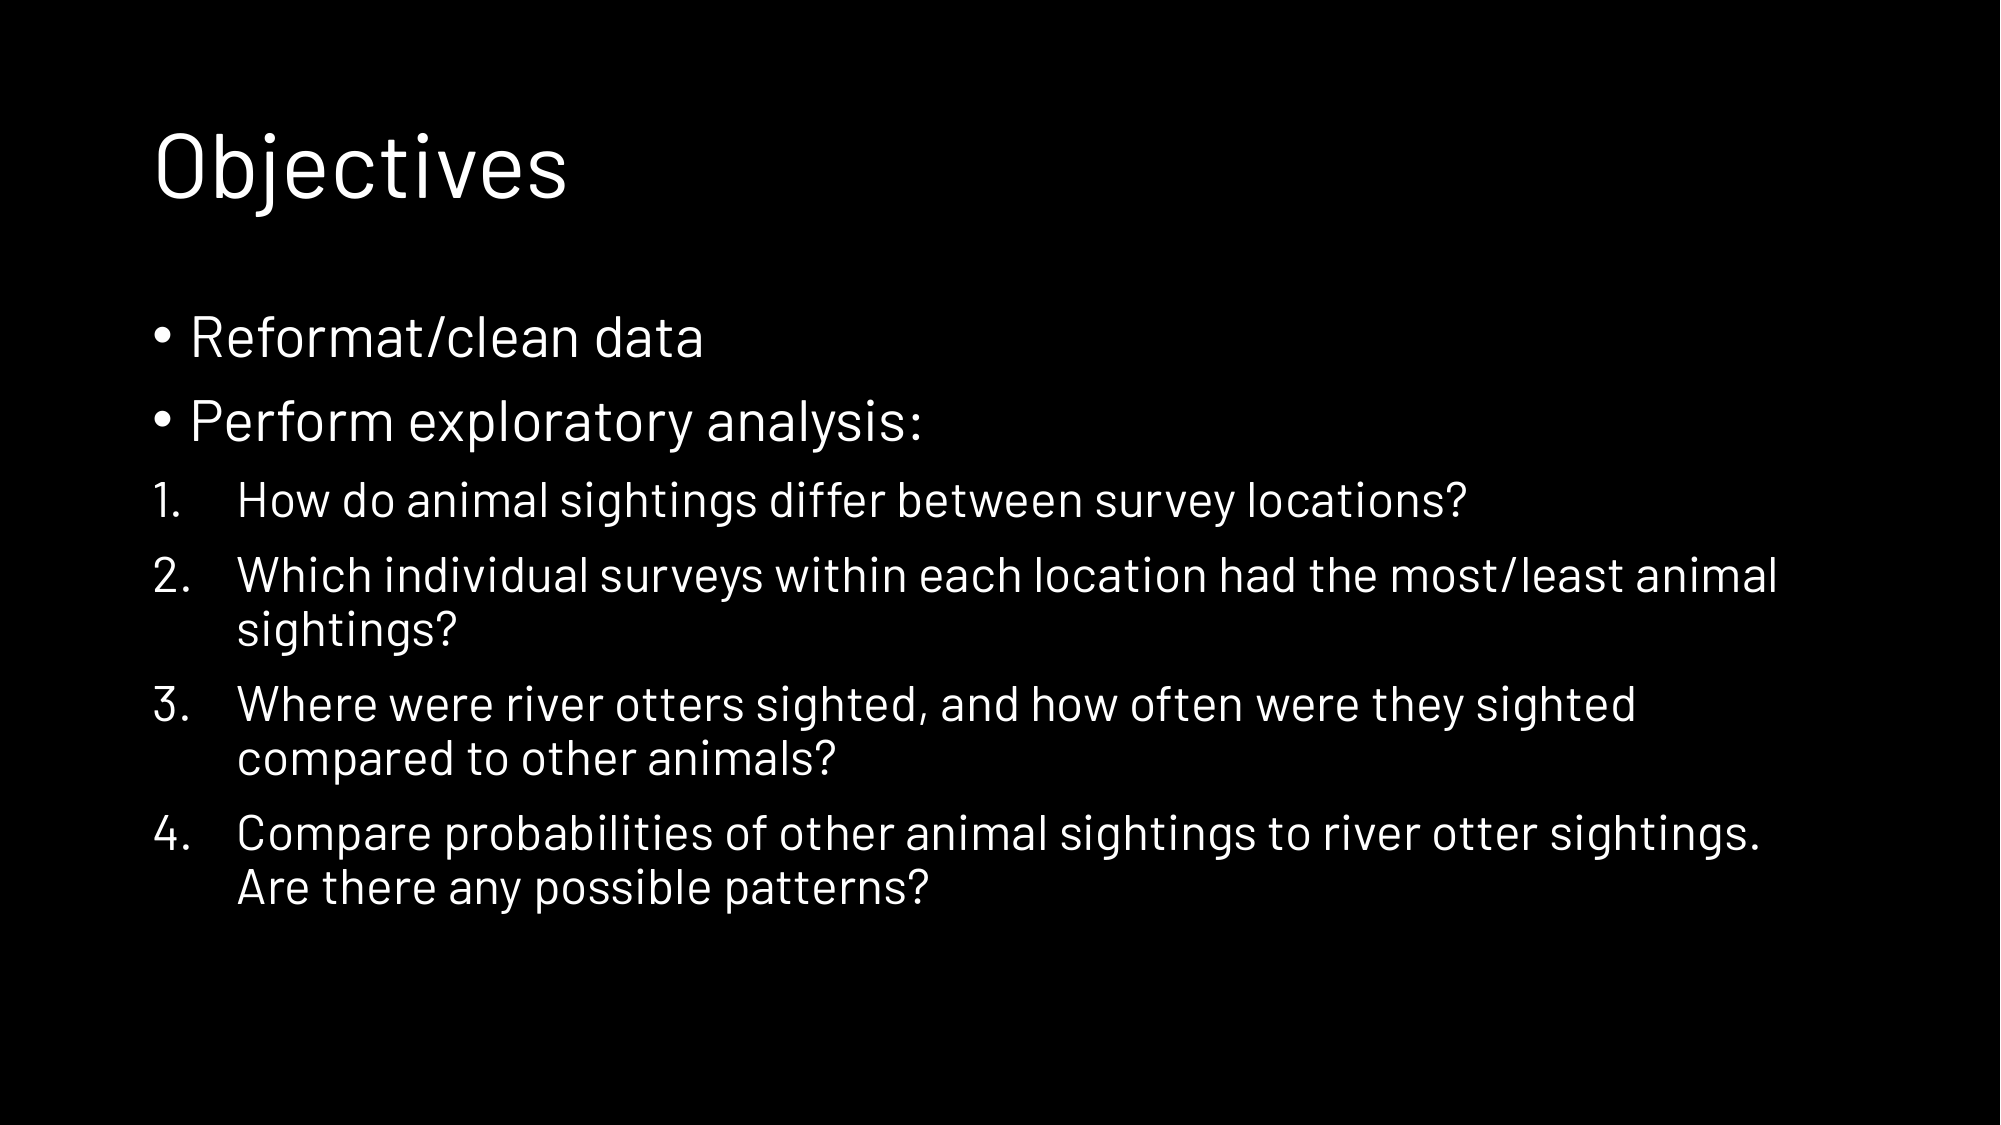

# Objectives
Reformat/clean data
Perform exploratory analysis:
How do animal sightings differ between survey locations?
Which individual surveys within each location had the most/least animal sightings?
Where were river otters sighted, and how often were they sighted compared to other animals?
Compare probabilities of other animal sightings to river otter sightings. Are there any possible patterns?